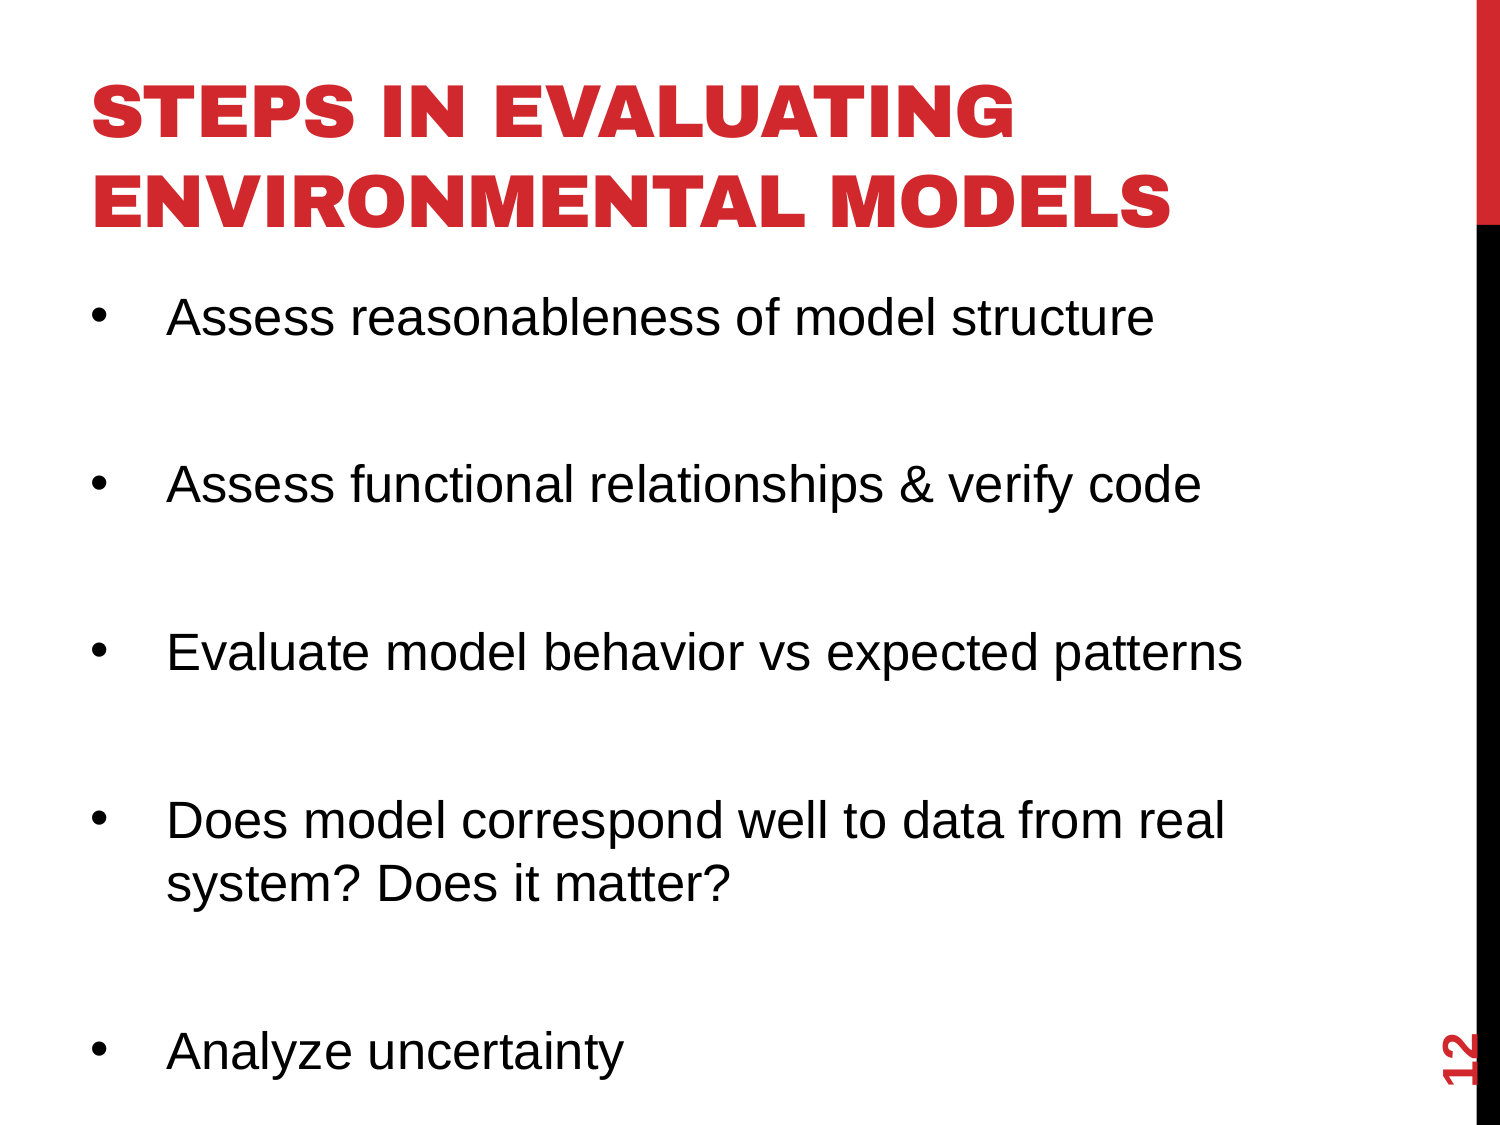

# Steps in Evaluating environmental models
Assess reasonableness of model structure

Assess functional relationships & verify code

Evaluate model behavior vs expected patterns

Does model correspond well to data from real system? Does it matter?

Analyze uncertainty
12